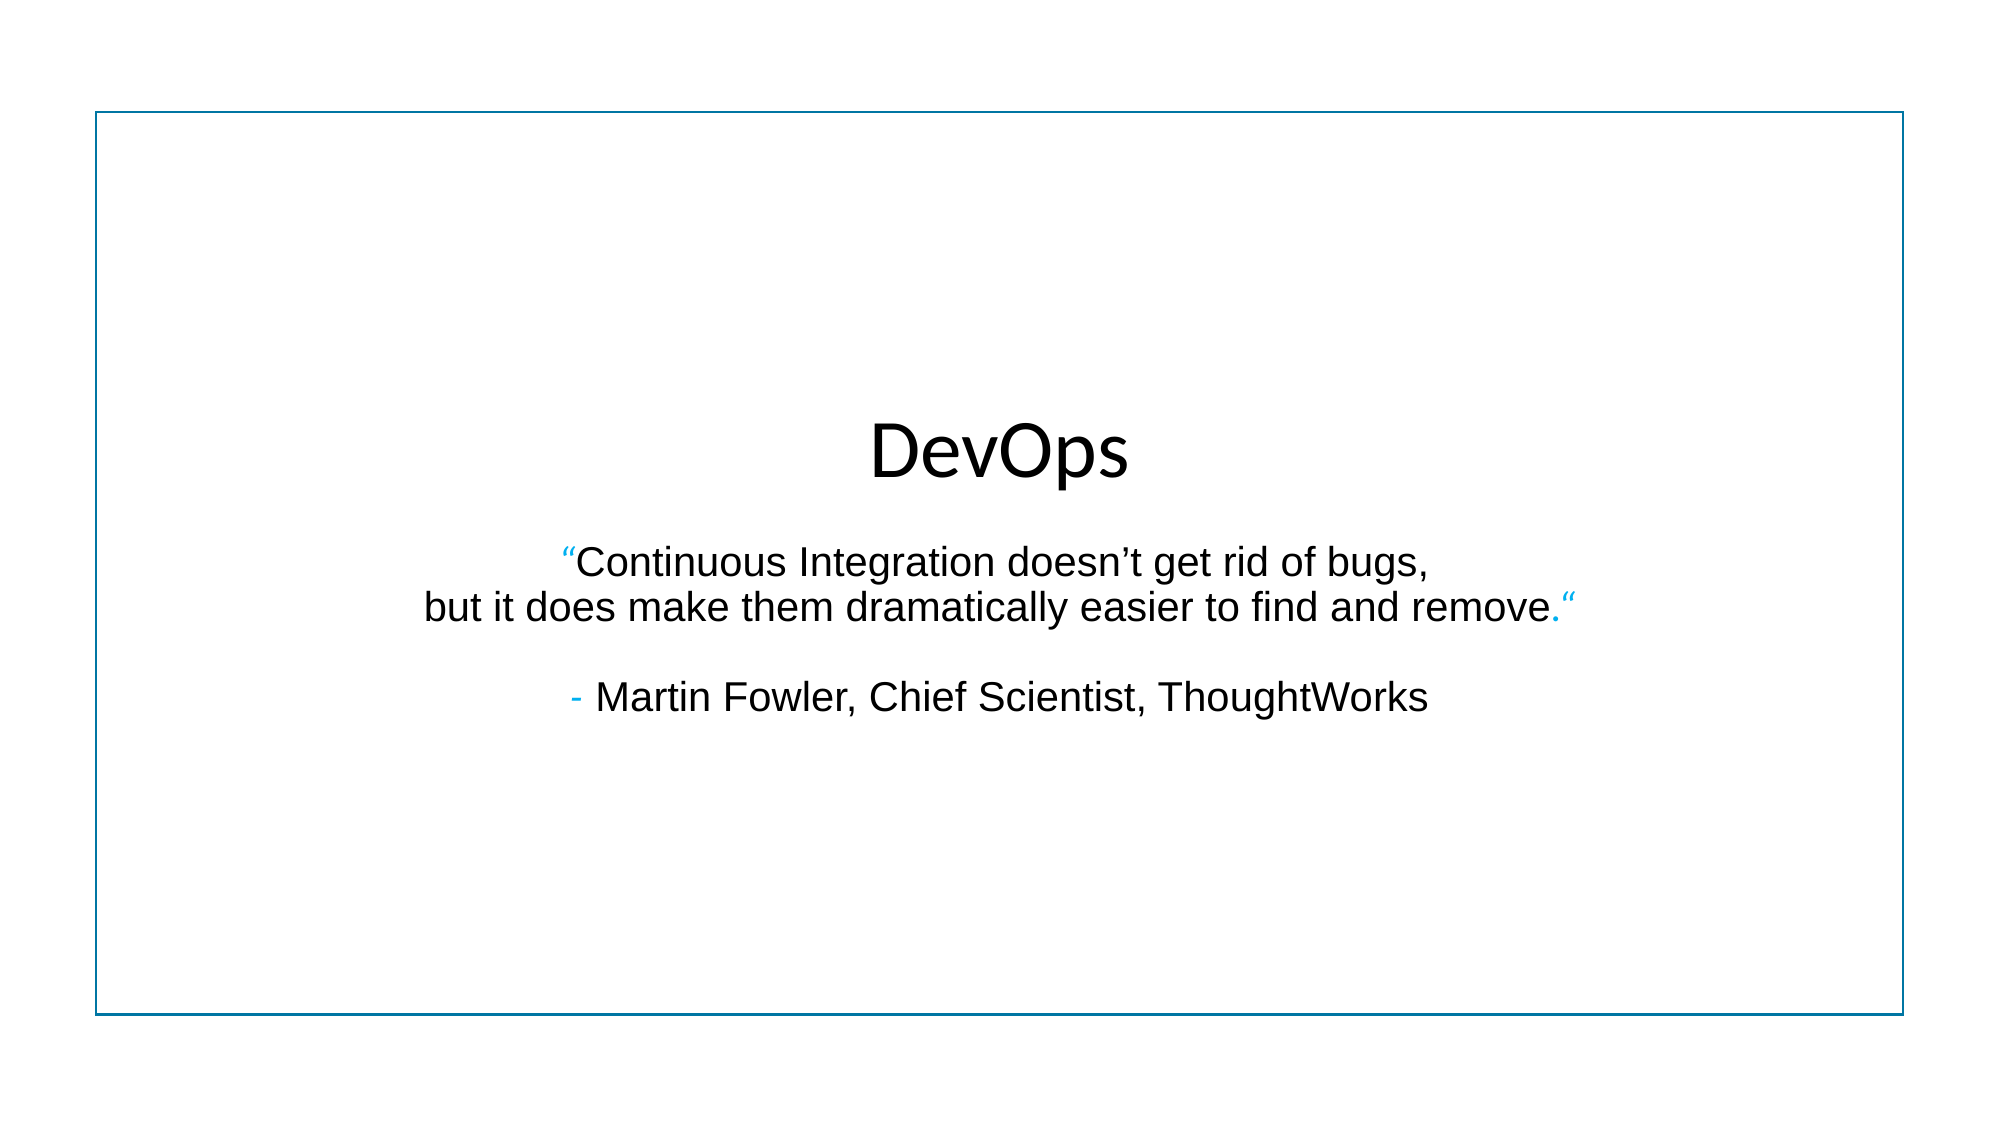

# DevOps “Continuous Integration doesn’t get rid of bugs, but it does make them dramatically easier to find and remove.“   -  Martin Fowler, Chief Scientist, ThoughtWorks